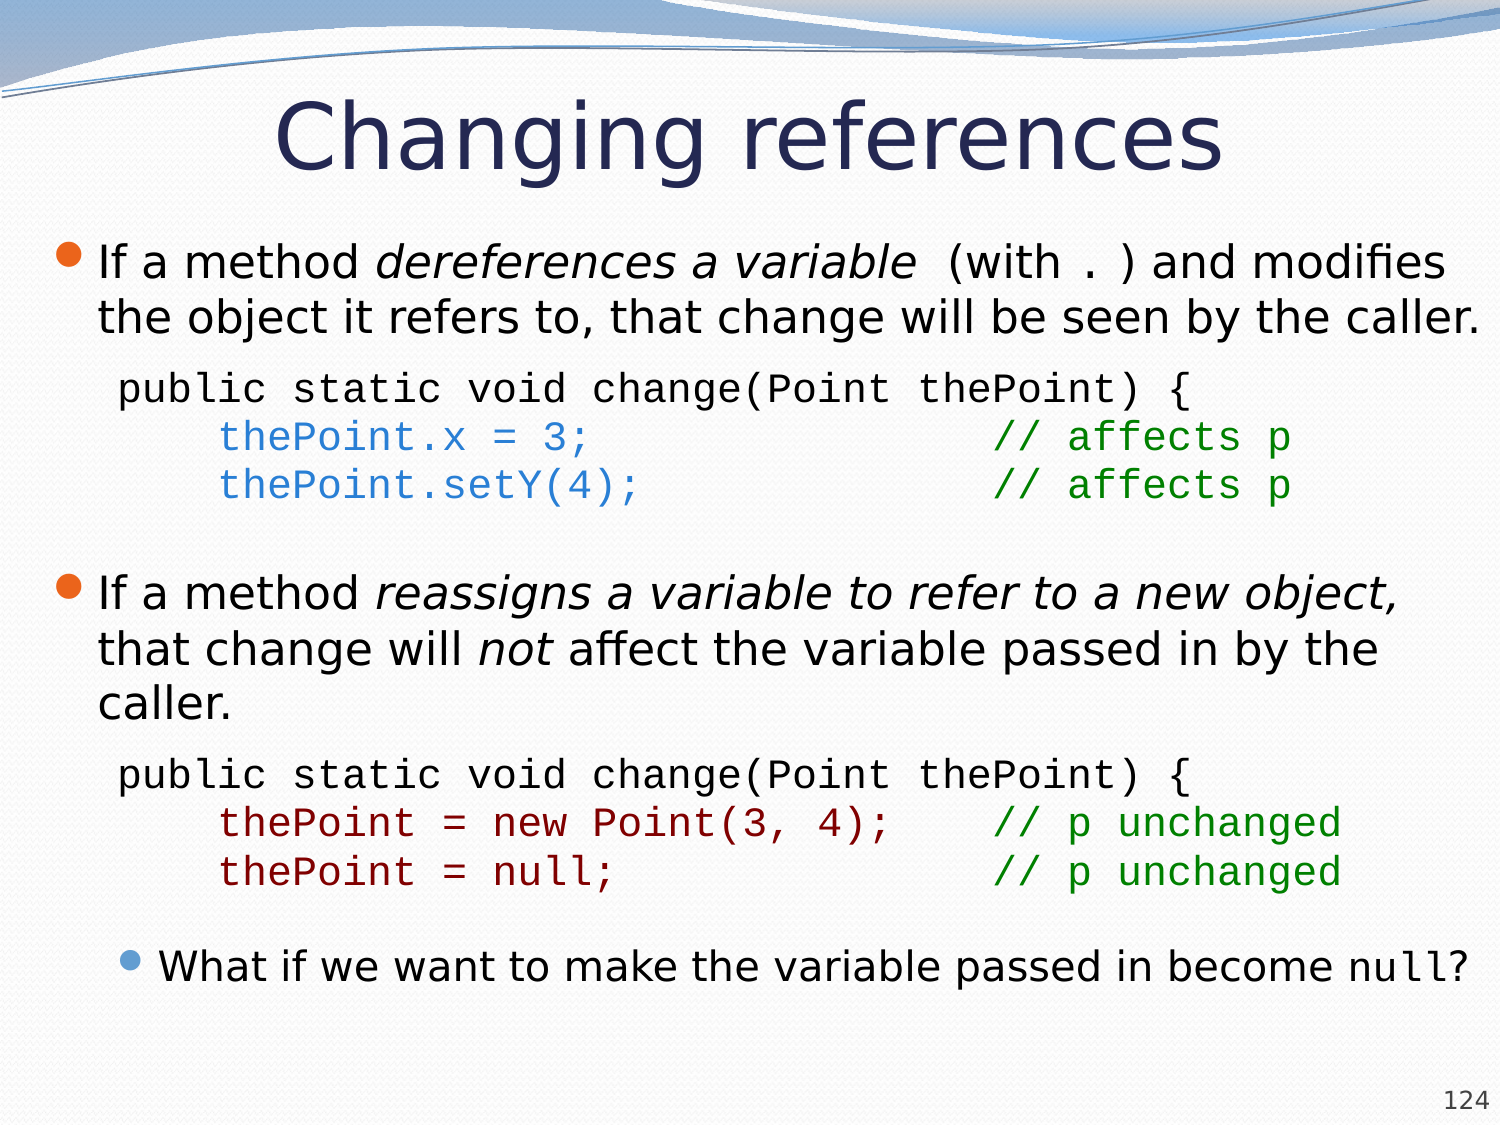

# Changing references
If a method dereferences a variable  (with . ) and modifies the object it refers to, that change will be seen by the caller.

public static void change(Point thePoint) {
    thePoint.x = 3;                // affects p
    thePoint.setY(4);              // affects p

If a method reassigns a variable to refer to a new object, that change will not affect the variable passed in by the caller.

public static void change(Point thePoint) {
    thePoint = new Point(3, 4);    // p unchanged
    thePoint = null;               // p unchanged

What if we want to make the variable passed in become null?